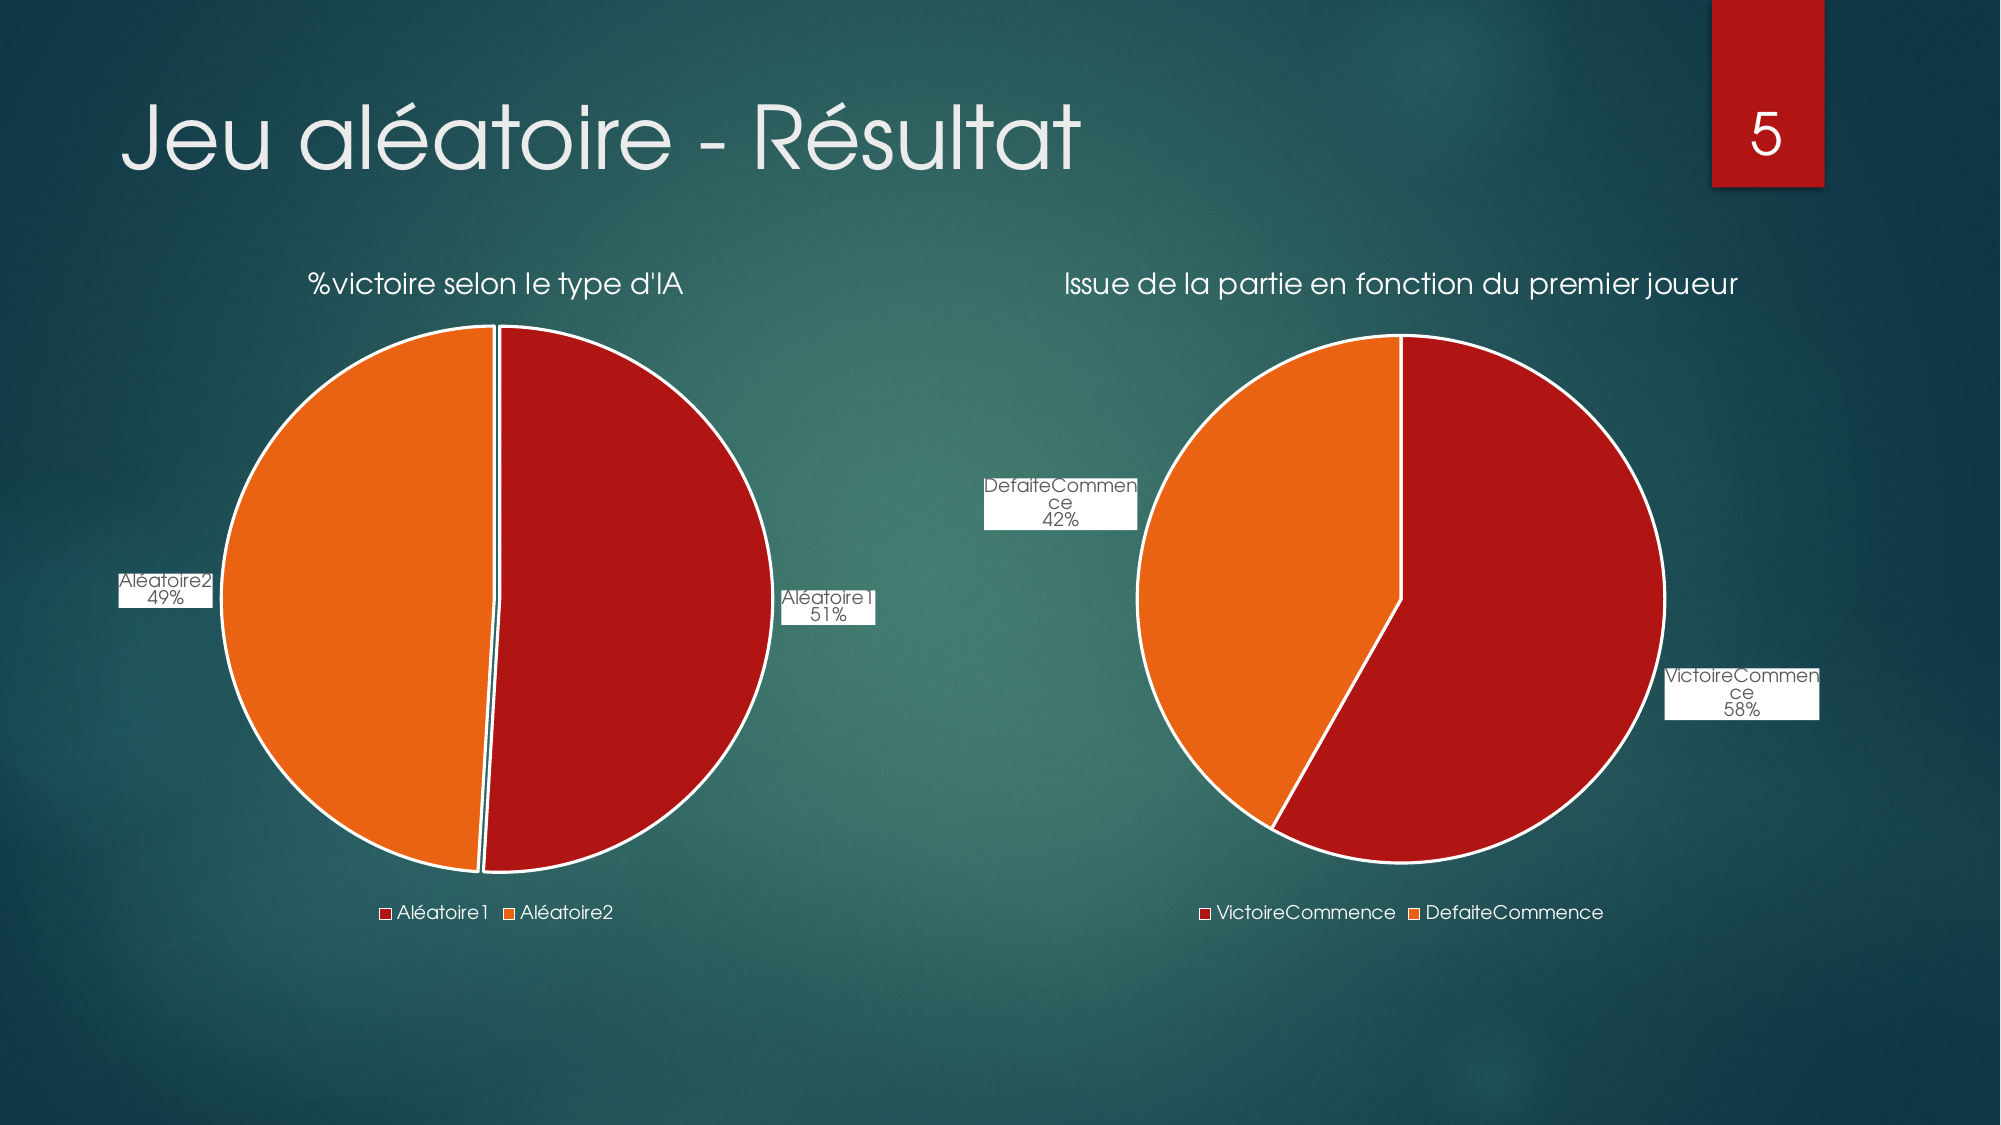

5
# Jeu aléatoire - Résultat

### Chart: %victoire selon le type d'IA

| Category | %victoire |
|---|---|
| Aléatoire1 | 0.5095285857572718 |
| Aléatoire2 | 0.49047141424272817 |

### Chart: Issue de la partie en fonction du premier joueur

| Category |  |
|---|---|
| VictoireCommence | 0.5817452357071213 |
| DefaiteCommence | 0.4182547642928786 |